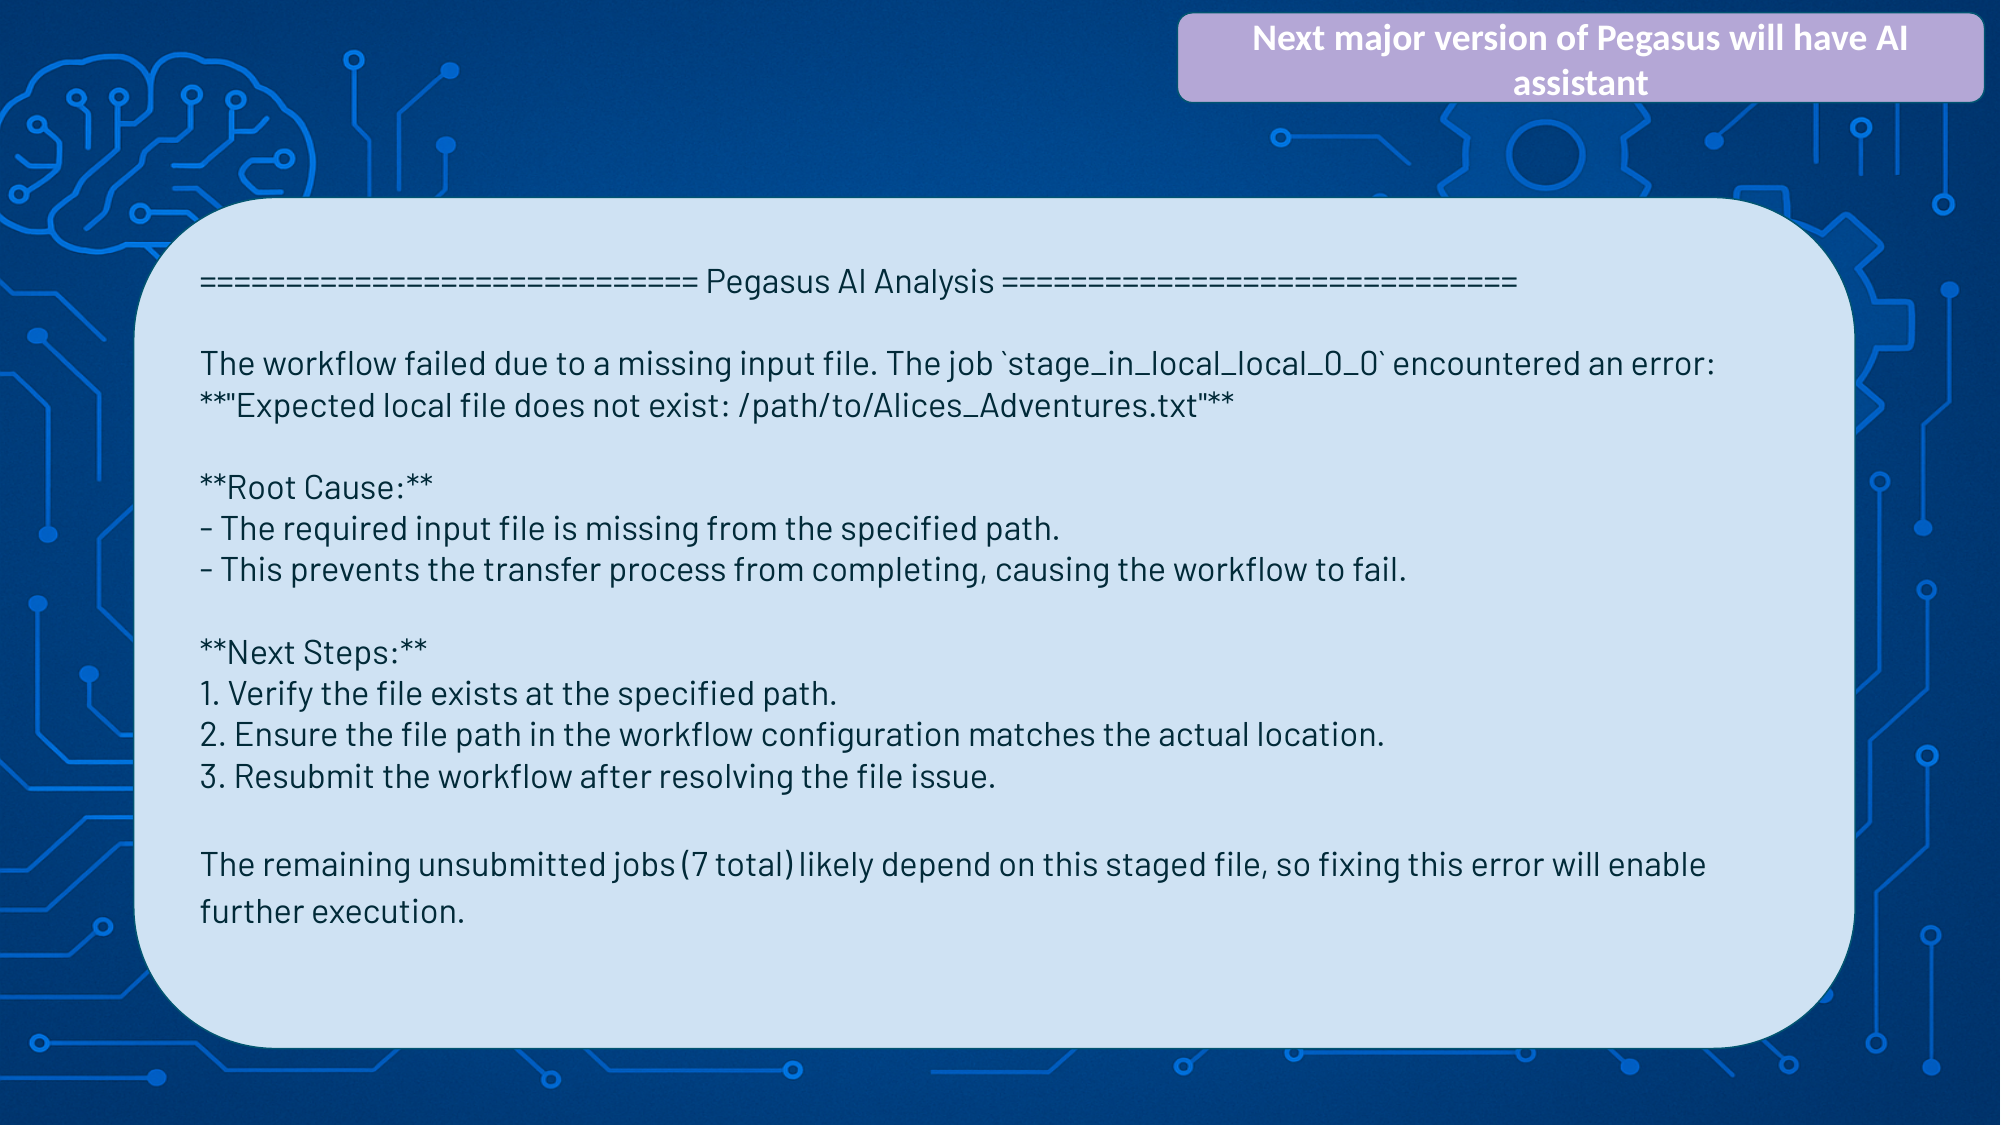

Next major version of Pegasus will have AI assistant

============================= Pegasus AI Analysis ==============================

The workflow failed due to a missing input file. The job `stage_in_local_local_0_0` encountered an error:
**"Expected local file does not exist: /path/to/Alices_Adventures.txt"**

**Root Cause:**
- The required input file is missing from the specified path.
- This prevents the transfer process from completing, causing the workflow to fail.

**Next Steps:**
1. Verify the file exists at the specified path.
2. Ensure the file path in the workflow configuration matches the actual location.
3. Resubmit the workflow after resolving the file issue.

The remaining unsubmitted jobs (7 total) likely depend on this staged file, so fixing this error will enable further execution.